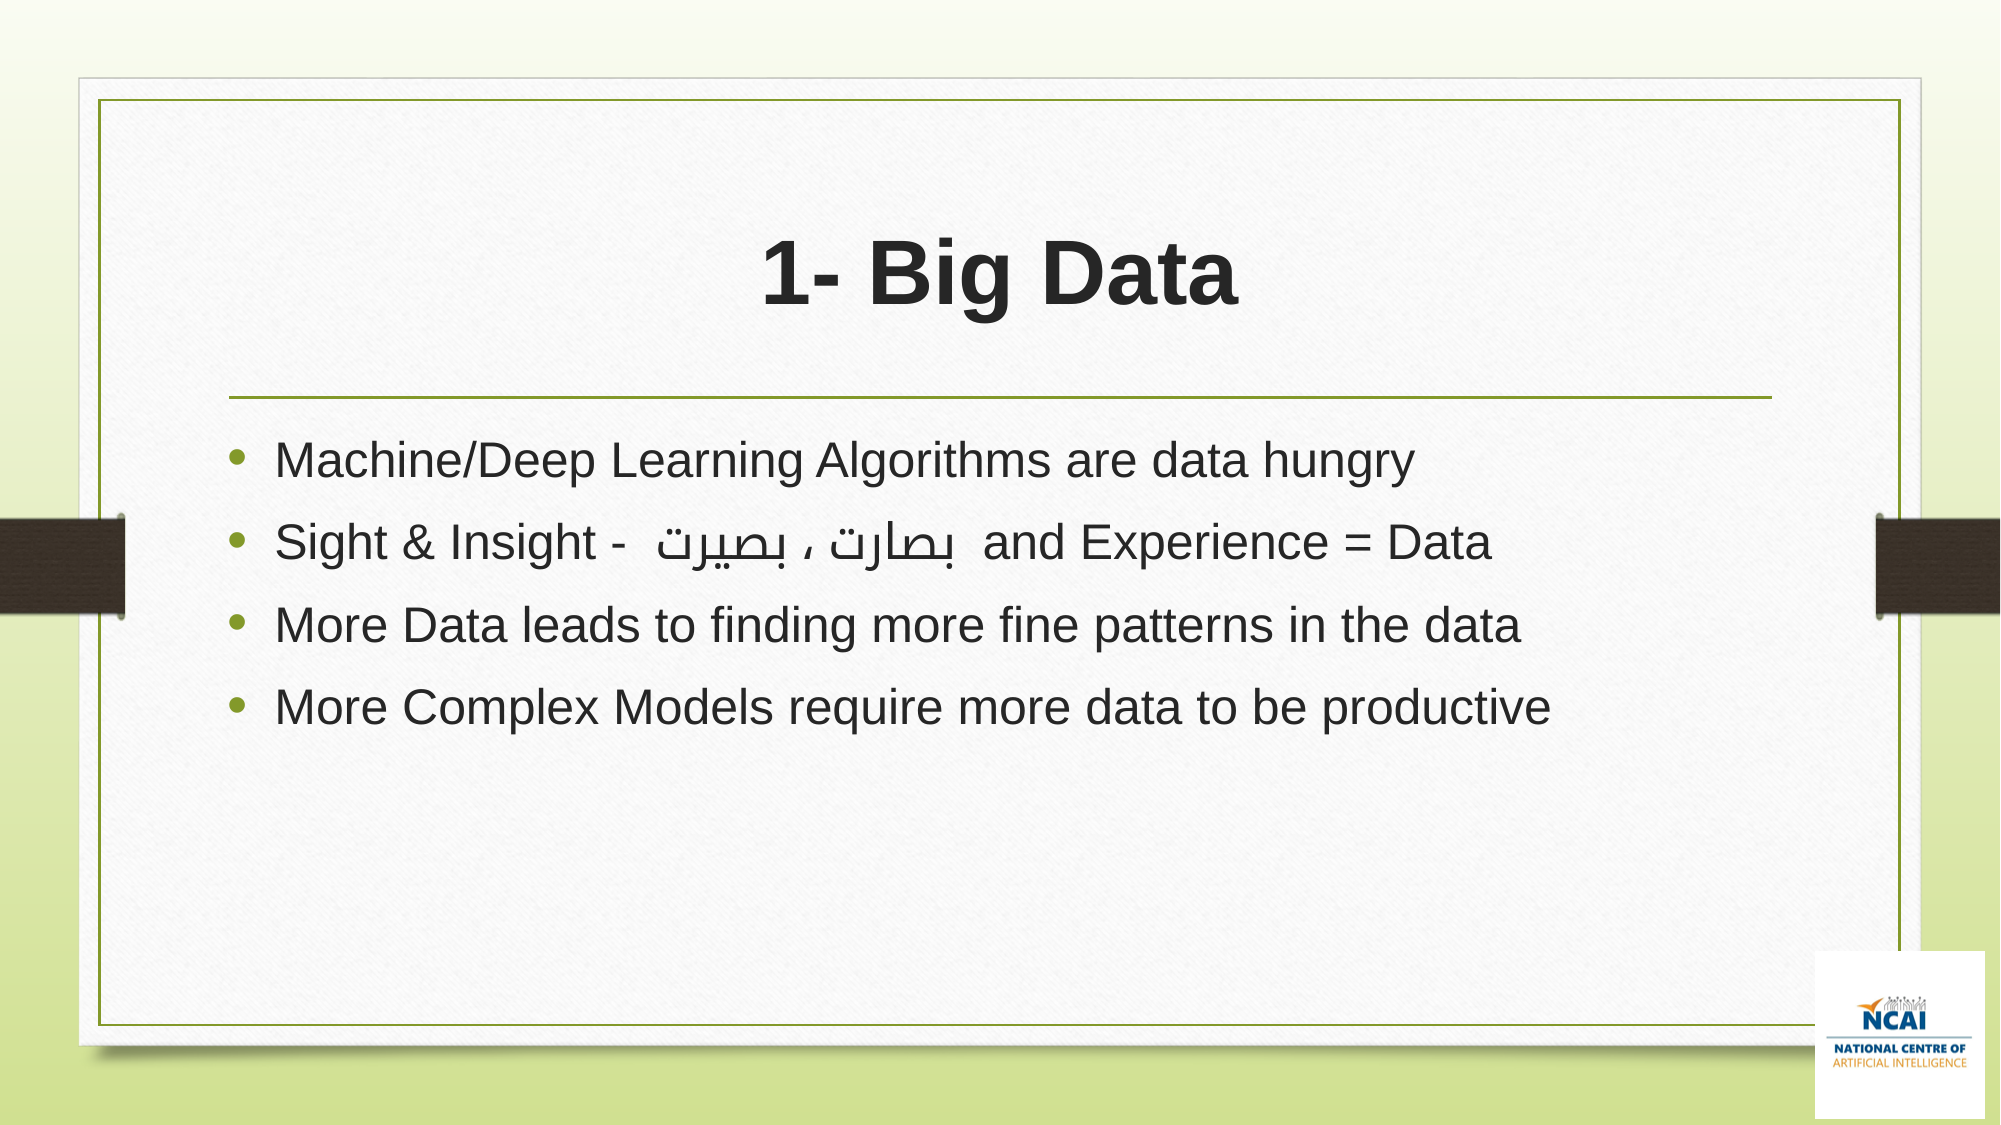

# 1- Big Data
Machine/Deep Learning Algorithms are data hungry
Sight & Insight -  بصارت ، بصیرت  and Experience = Data
More Data leads to finding more fine patterns in the data
More Complex Models require more data to be productive